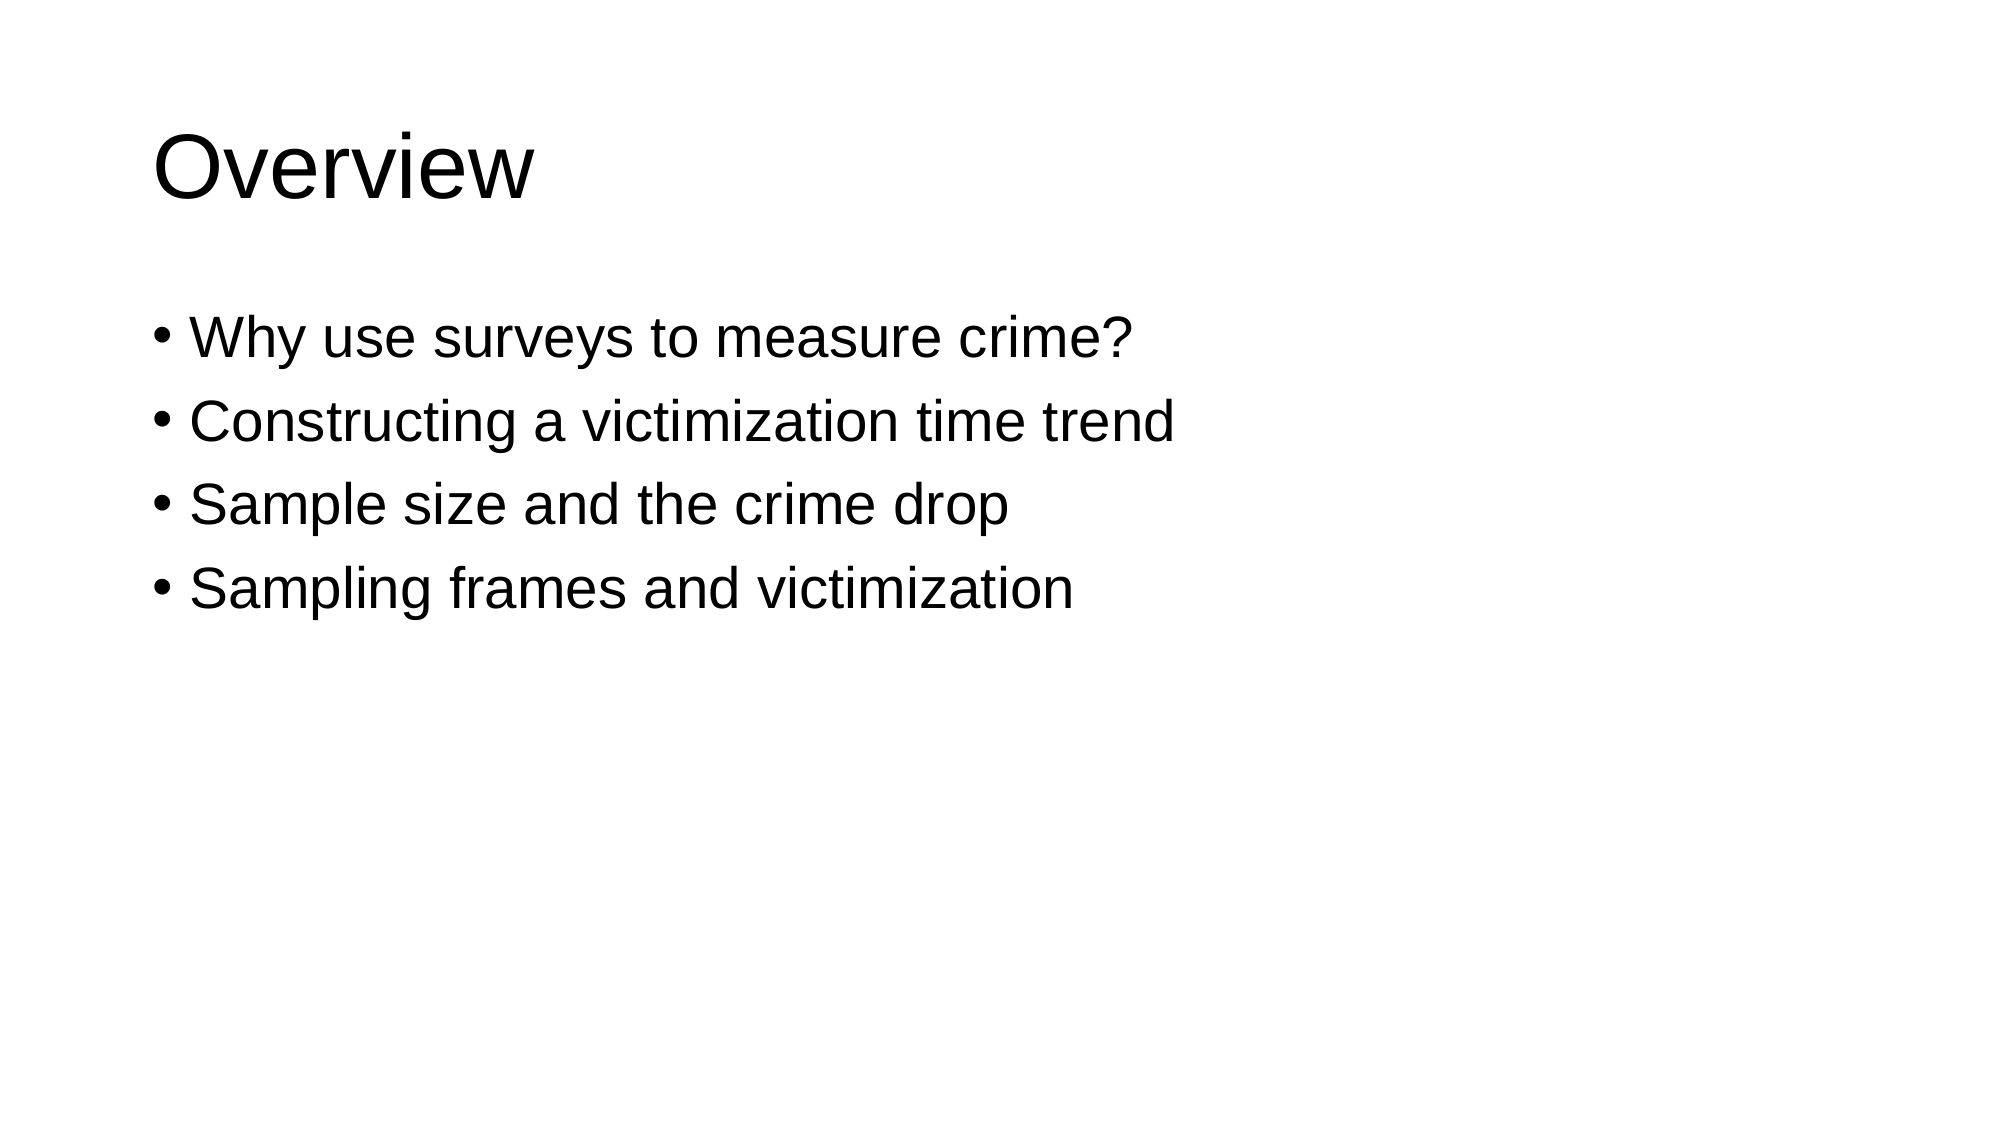

# Overview
Why use surveys to measure crime?
Constructing a victimization time trend
Sample size and the crime drop
Sampling frames and victimization